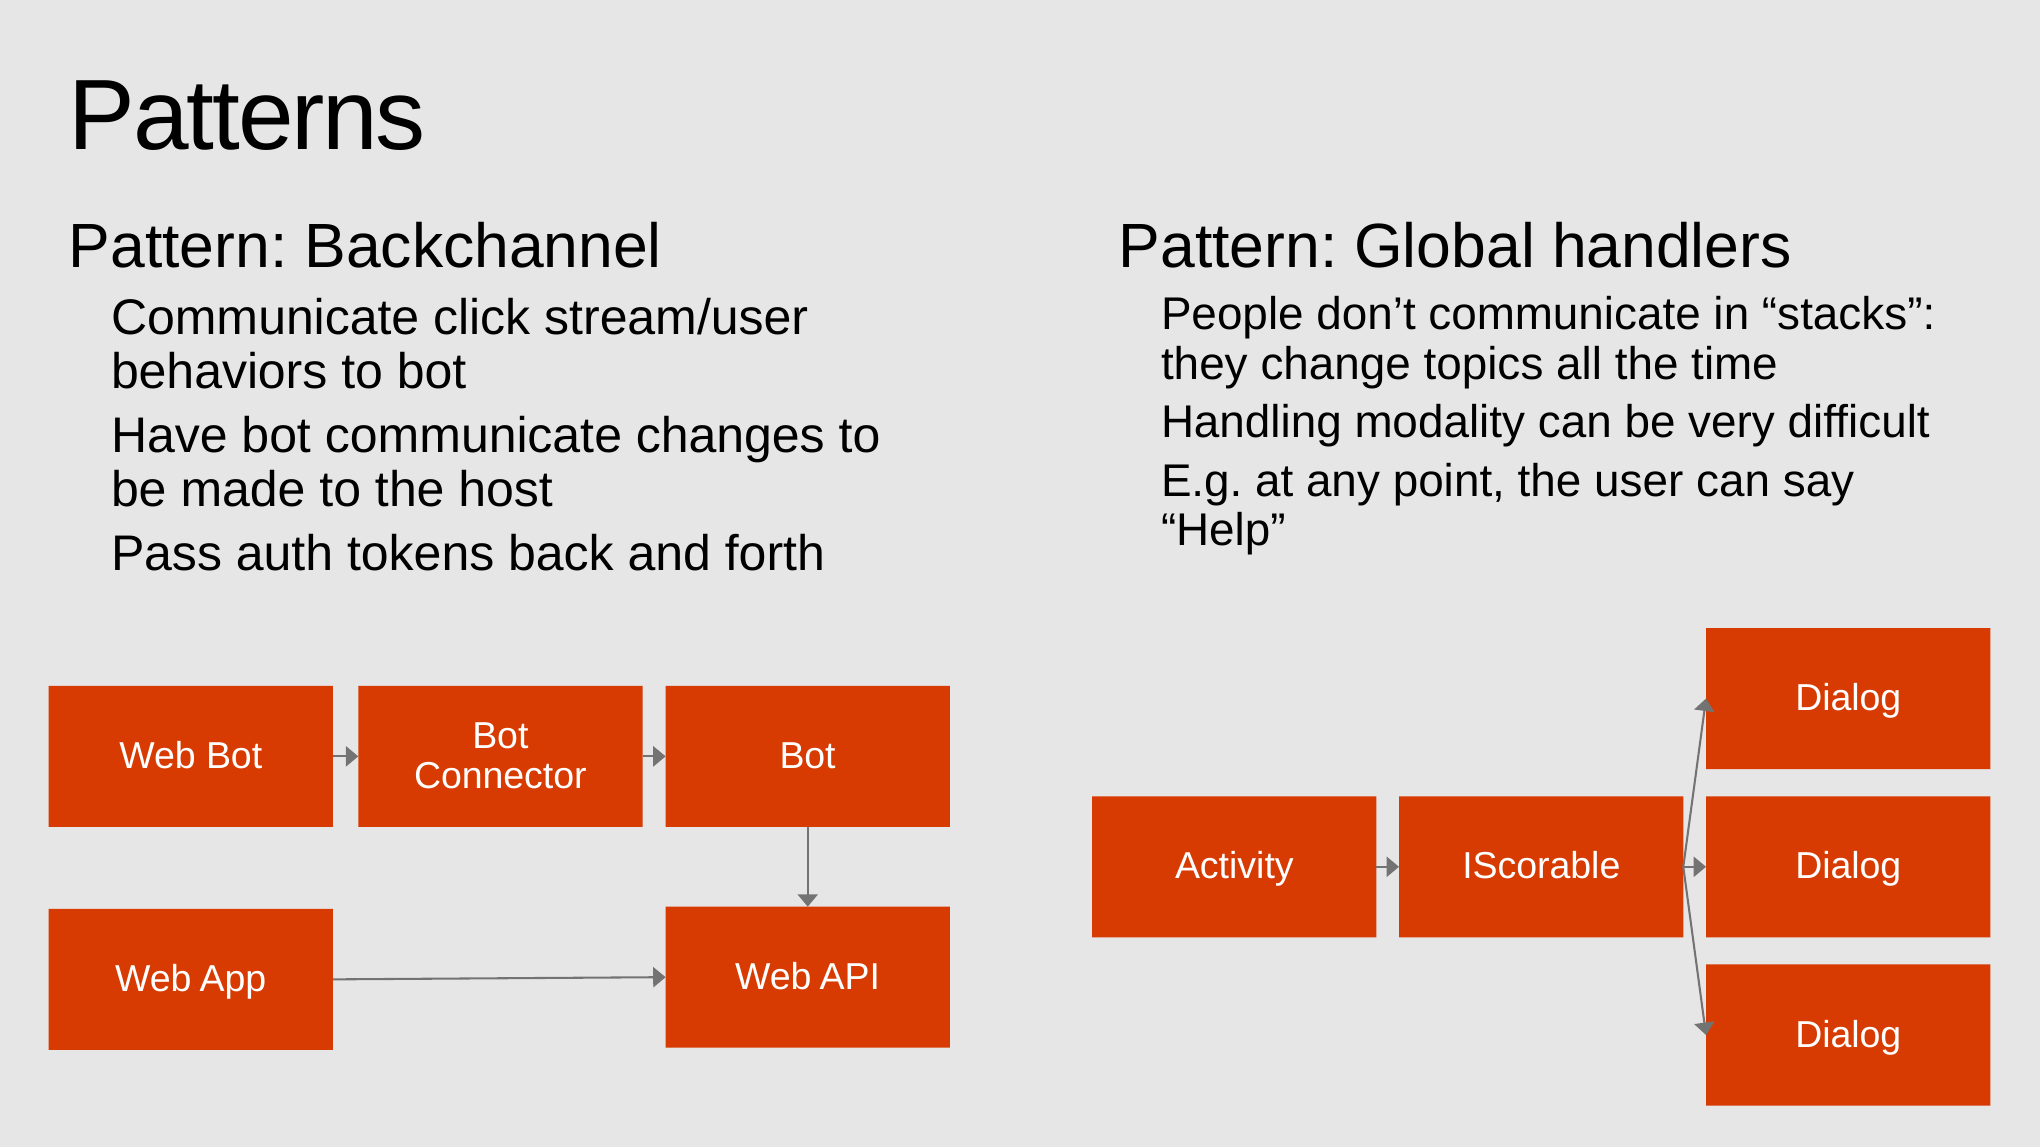

# Patterns
Pattern: Backchannel
Communicate click stream/user behaviors to bot
Have bot communicate changes to be made to the host
Pass auth tokens back and forth
Pattern: Global handlers
People don’t communicate in “stacks”: they change topics all the time
Handling modality can be very difficult
E.g. at any point, the user can say “Help”
Dialog
Web Bot
Bot Connector
Bot
Activity
IScorable
Dialog
Web API
Web App
Dialog